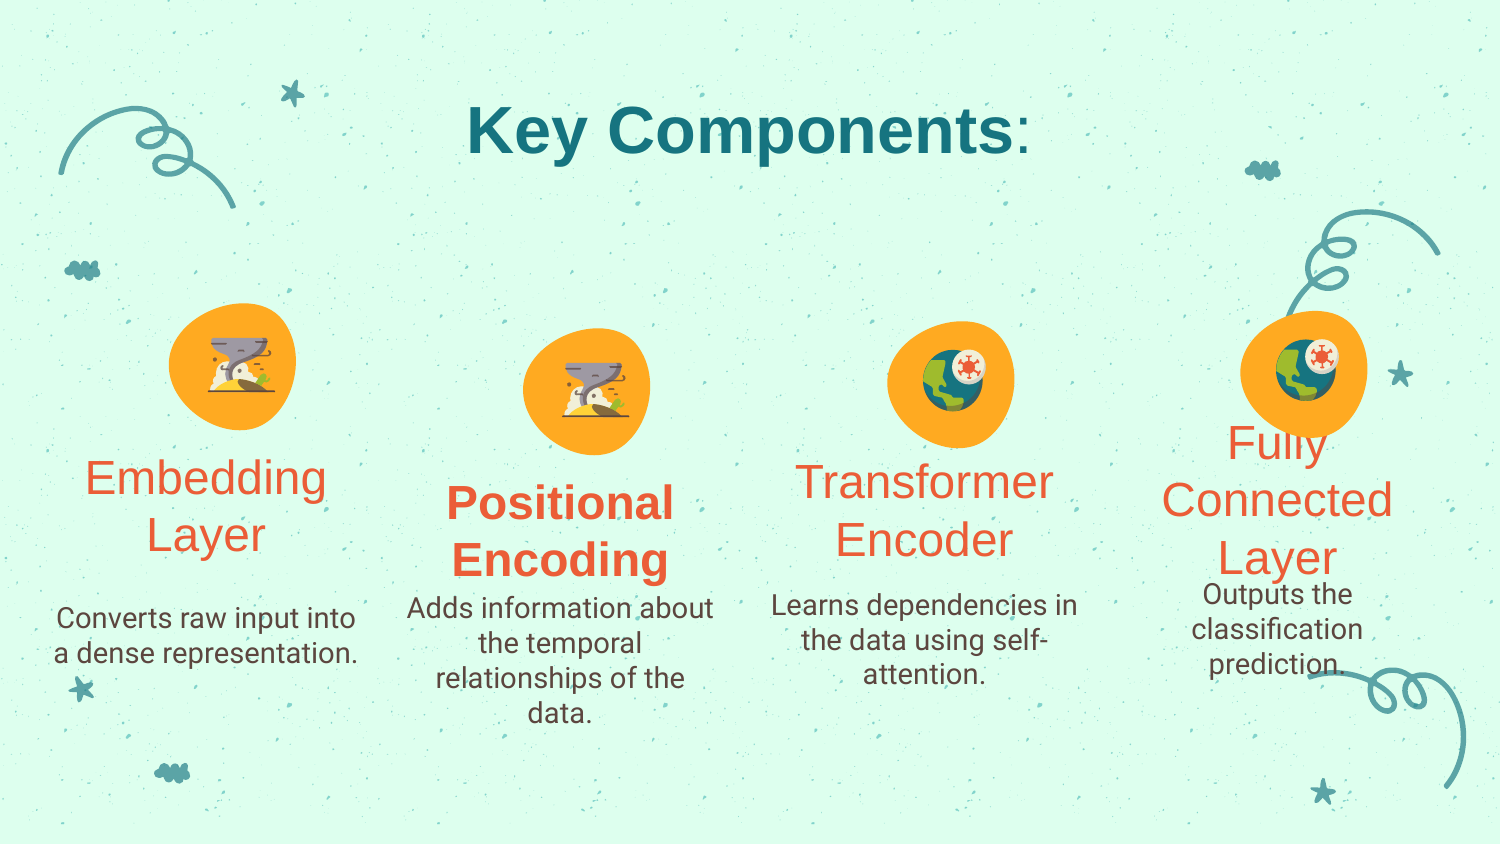

# Key Components:

Fully Connected Layer
Embedding Layer
Transformer Encoder
Positional Encoding
Outputs the classification prediction.
Converts raw input into a dense representation.
Learns dependencies in the data using self-attention.
Adds information about the temporal relationships of the data.